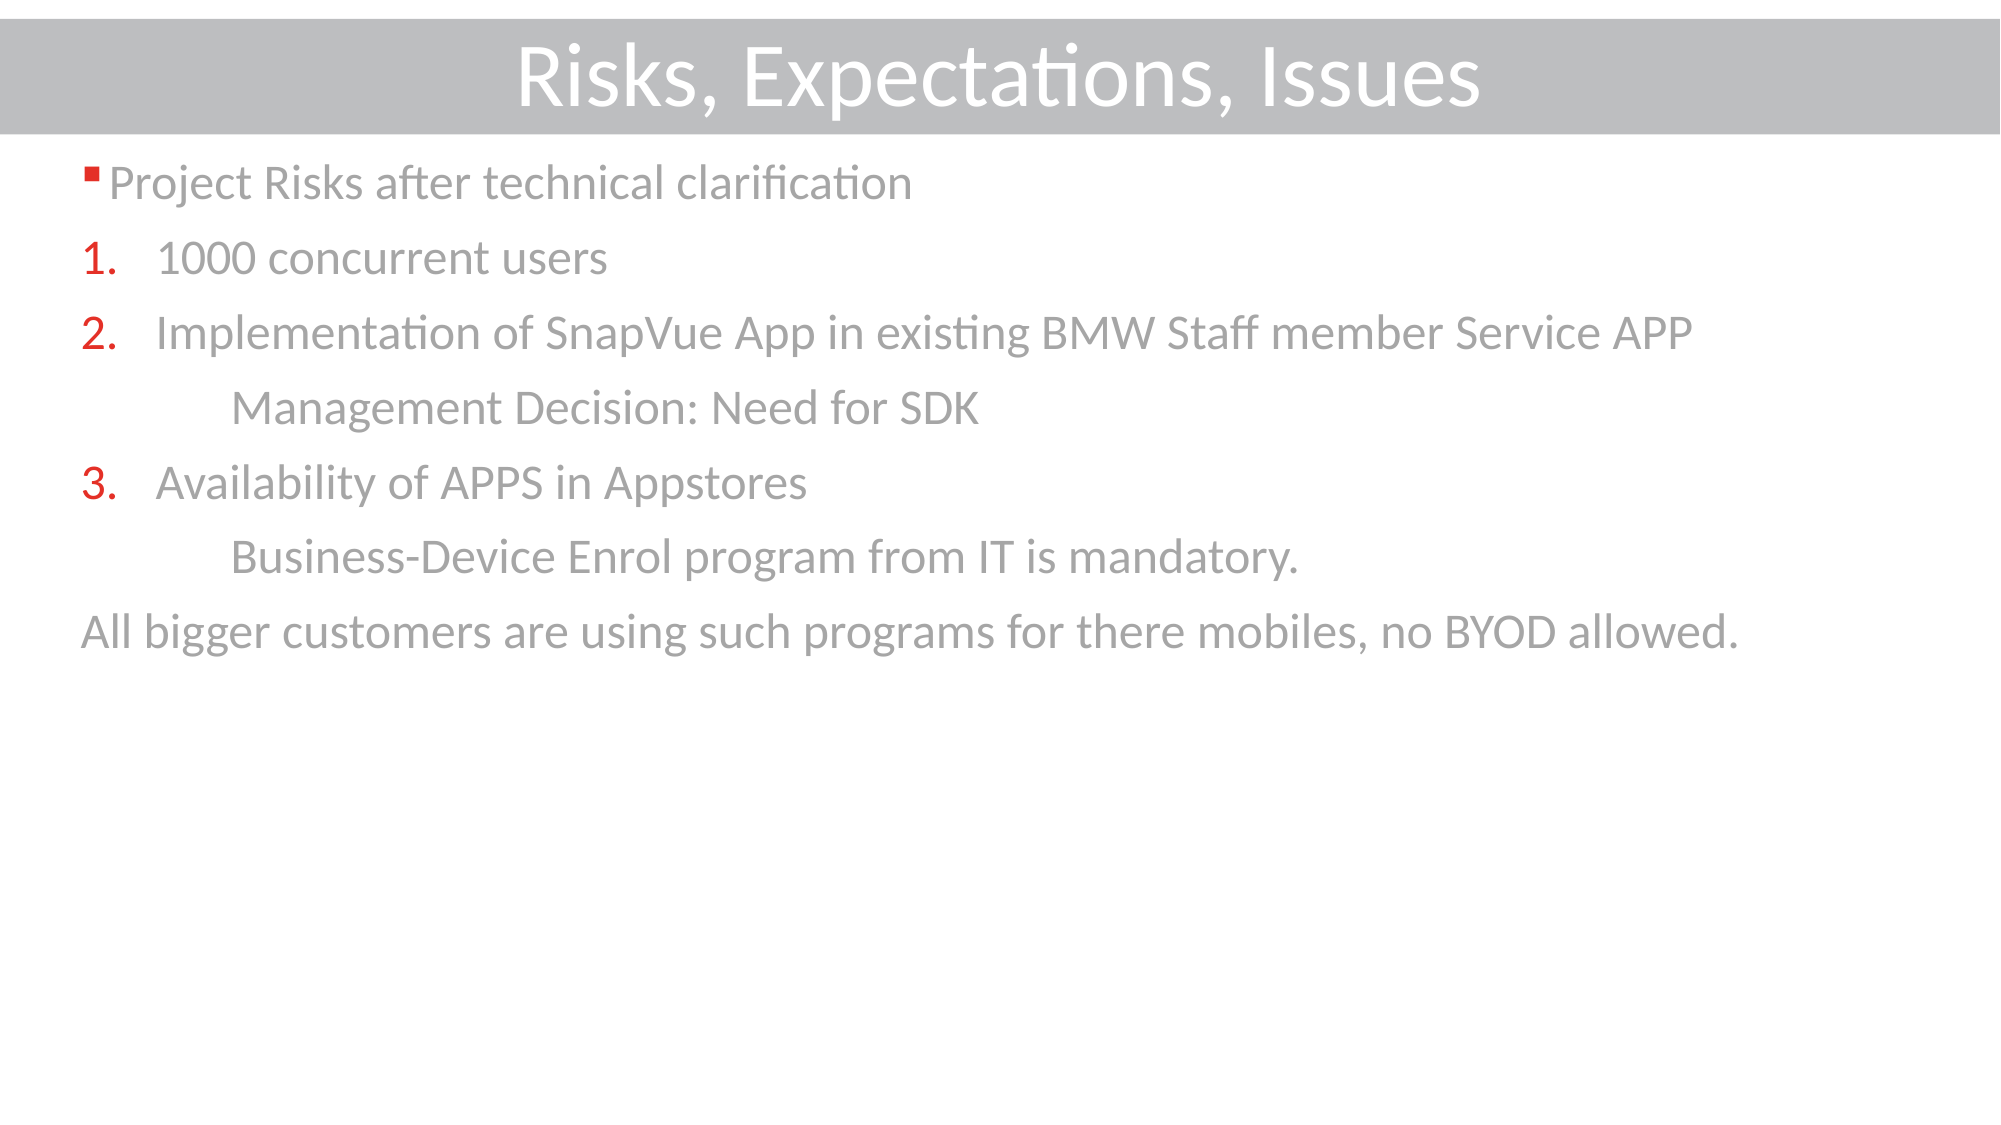

# Risks, Expectations, Issues
Project Risks after technical clarification
1000 concurrent users
Implementation of SnapVue App in existing BMW Staff member Service APP
	Management Decision: Need for SDK
Availability of APPS in Appstores
	Business-Device Enrol program from IT is mandatory.
All bigger customers are using such programs for there mobiles, no BYOD allowed.